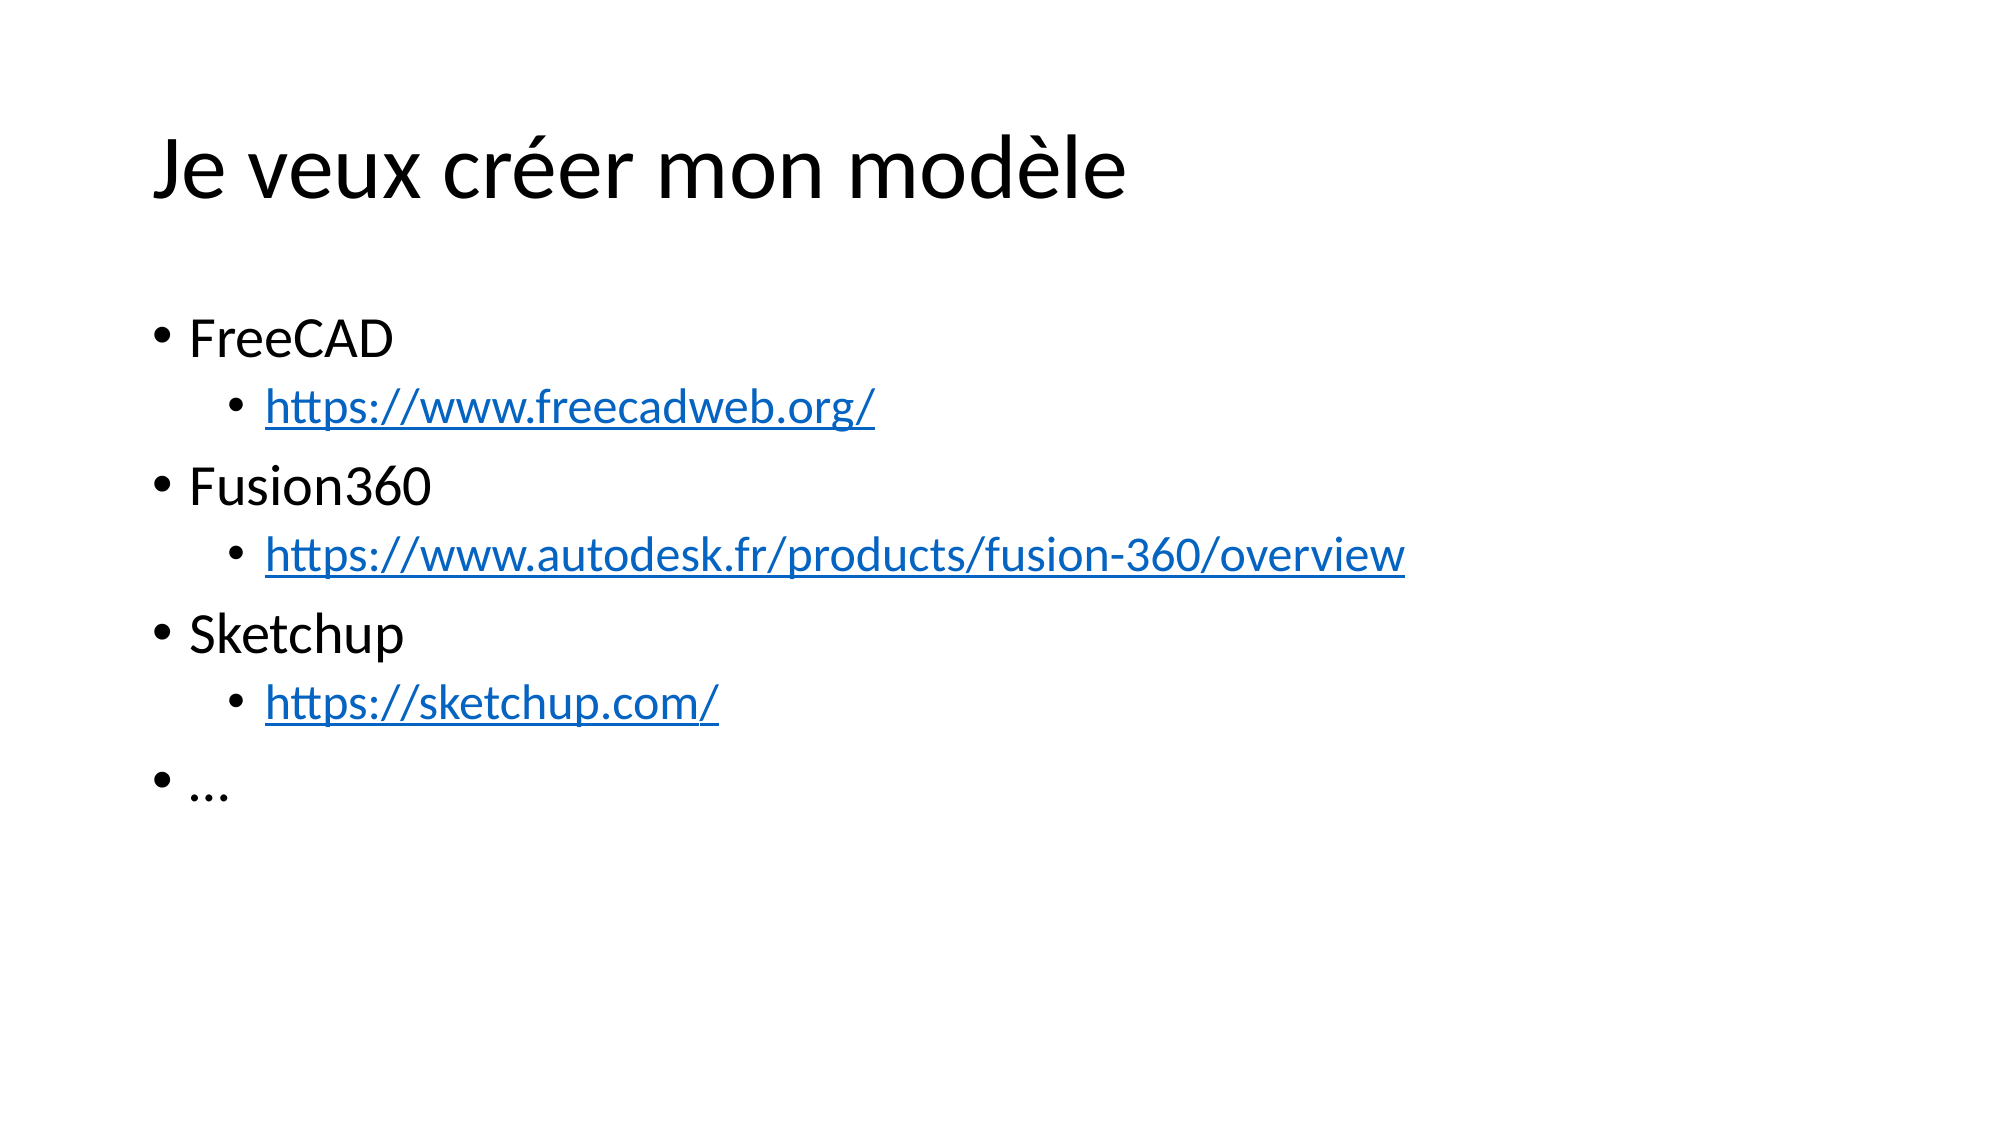

Je veux créer mon modèle
FreeCAD
https://www.freecadweb.org/
Fusion360
https://www.autodesk.fr/products/fusion-360/overview
Sketchup
https://sketchup.com/
…